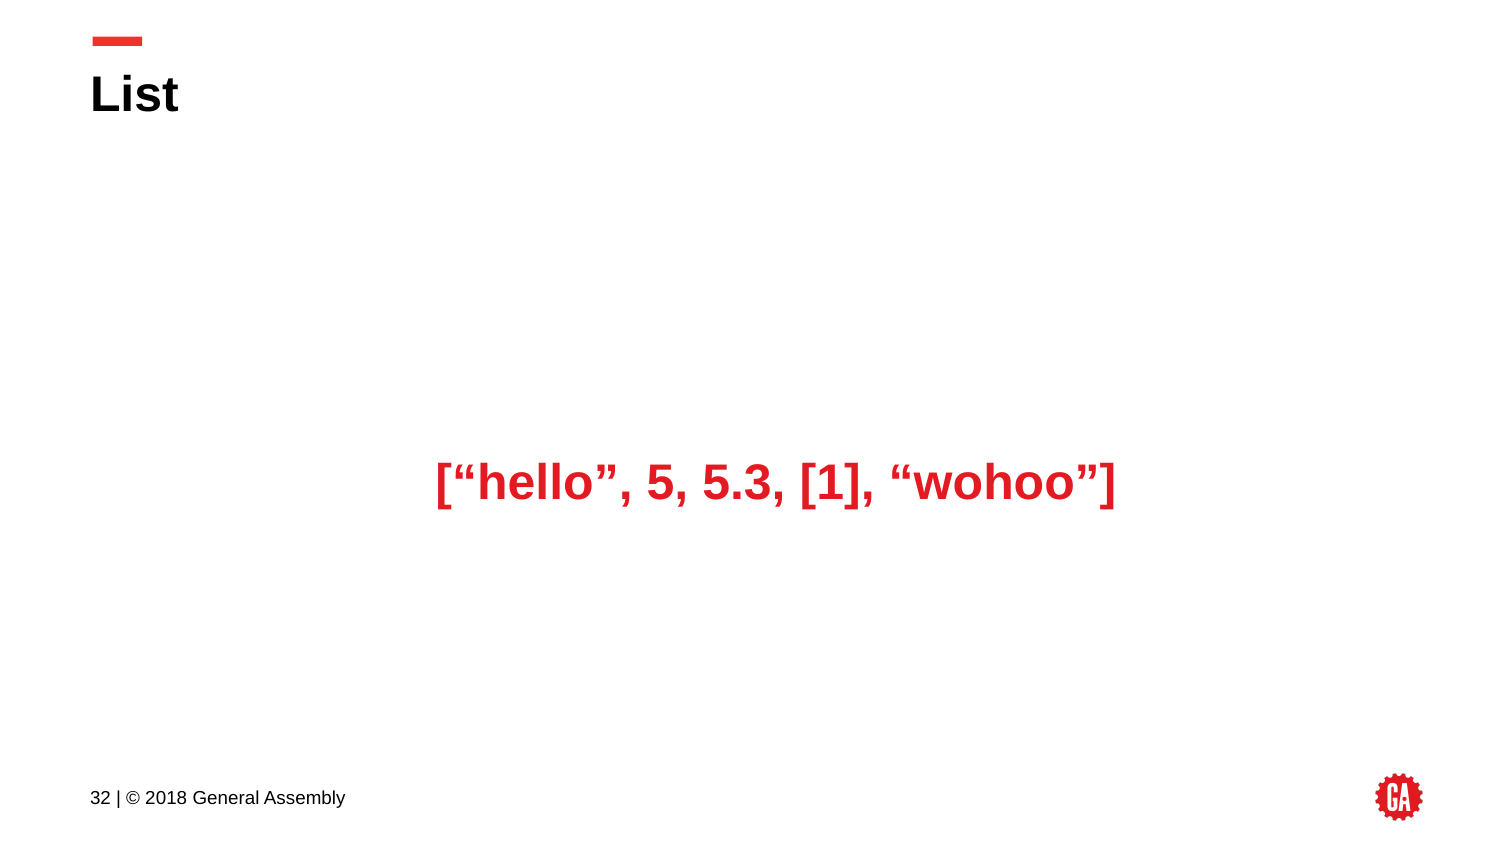

# List
[“hello”, 5, 5.3, [1], “wohoo”]
32 | © 2018 General Assembly